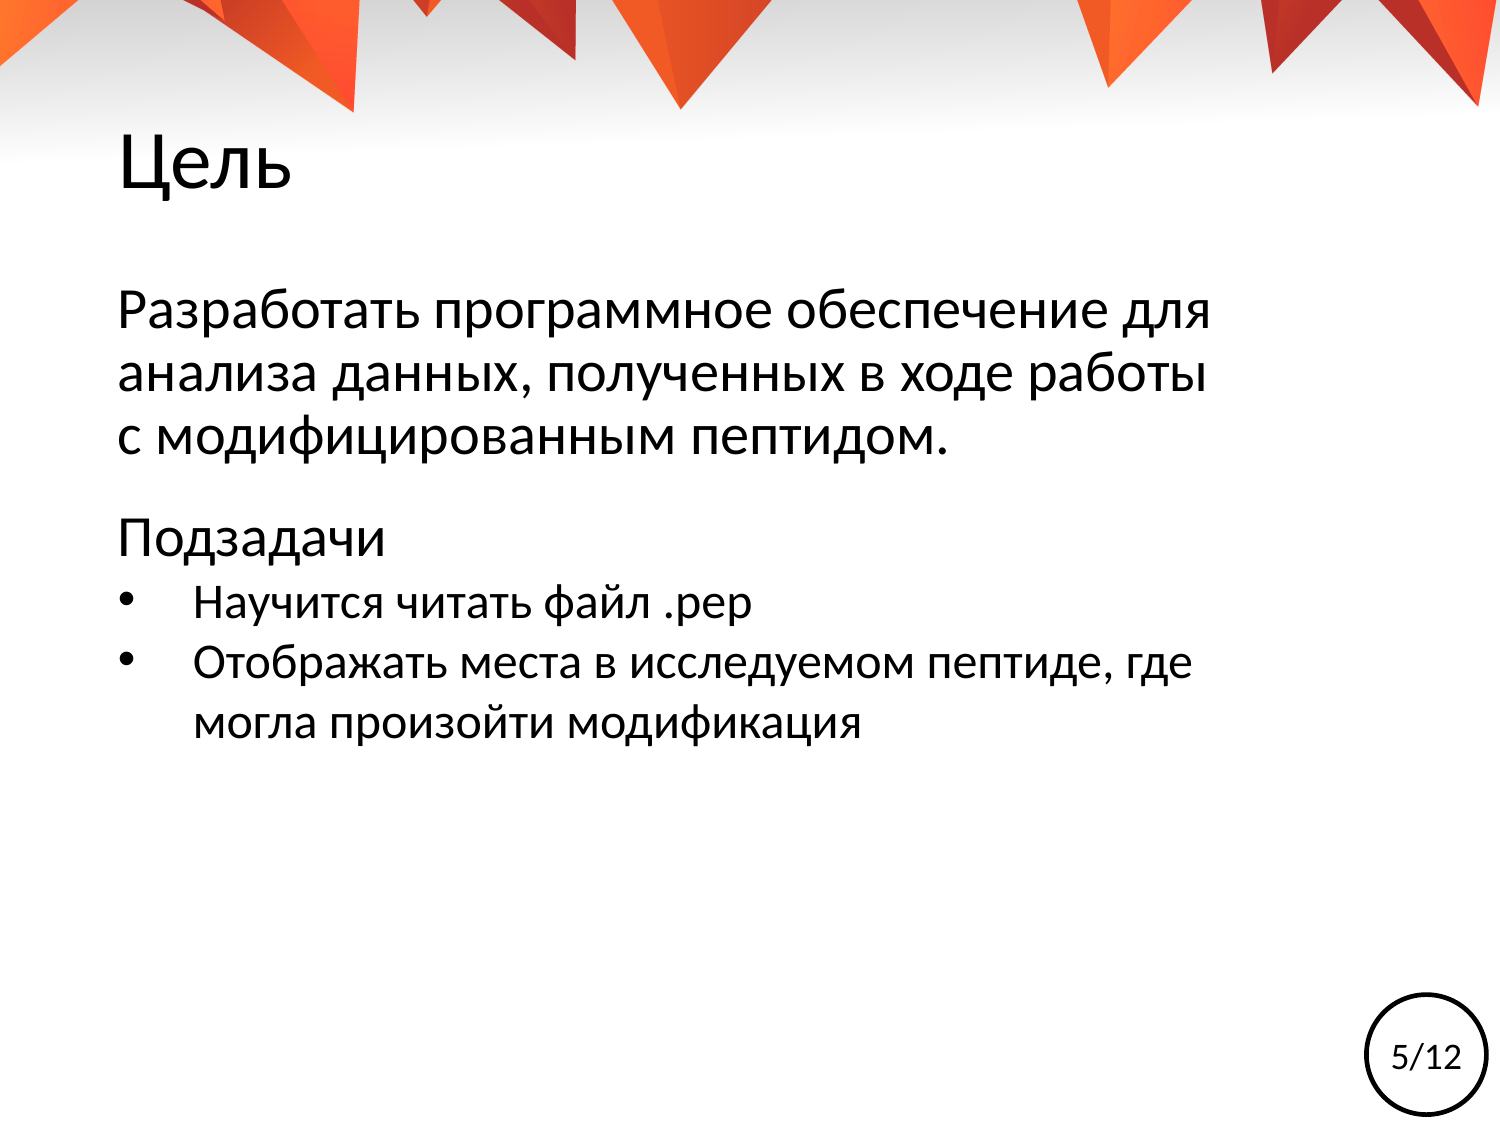

# Цель
Разработать программное обеспечение для анализа данных, полученных в ходе работы с модифицированным пептидом.

Подзадачи
Научится читать файл .pep
Отображать места в исследуемом пептиде, где могла произойти модификация

5/12